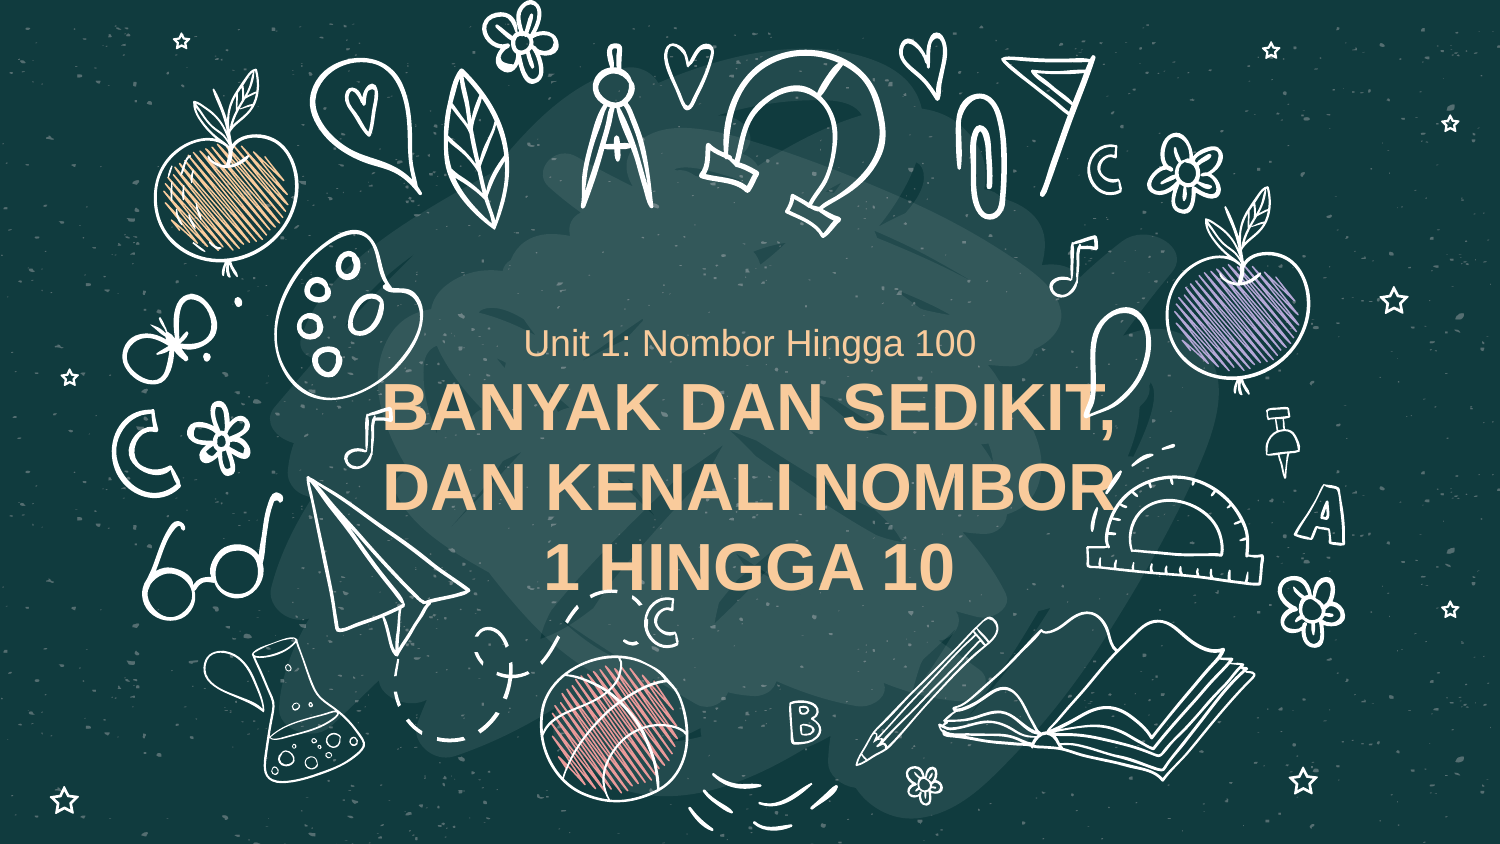

# Unit 1: Nombor Hingga 100 BANYAK DAN SEDIKIT, DAN KENALI NOMBOR 1 HINGGA 10